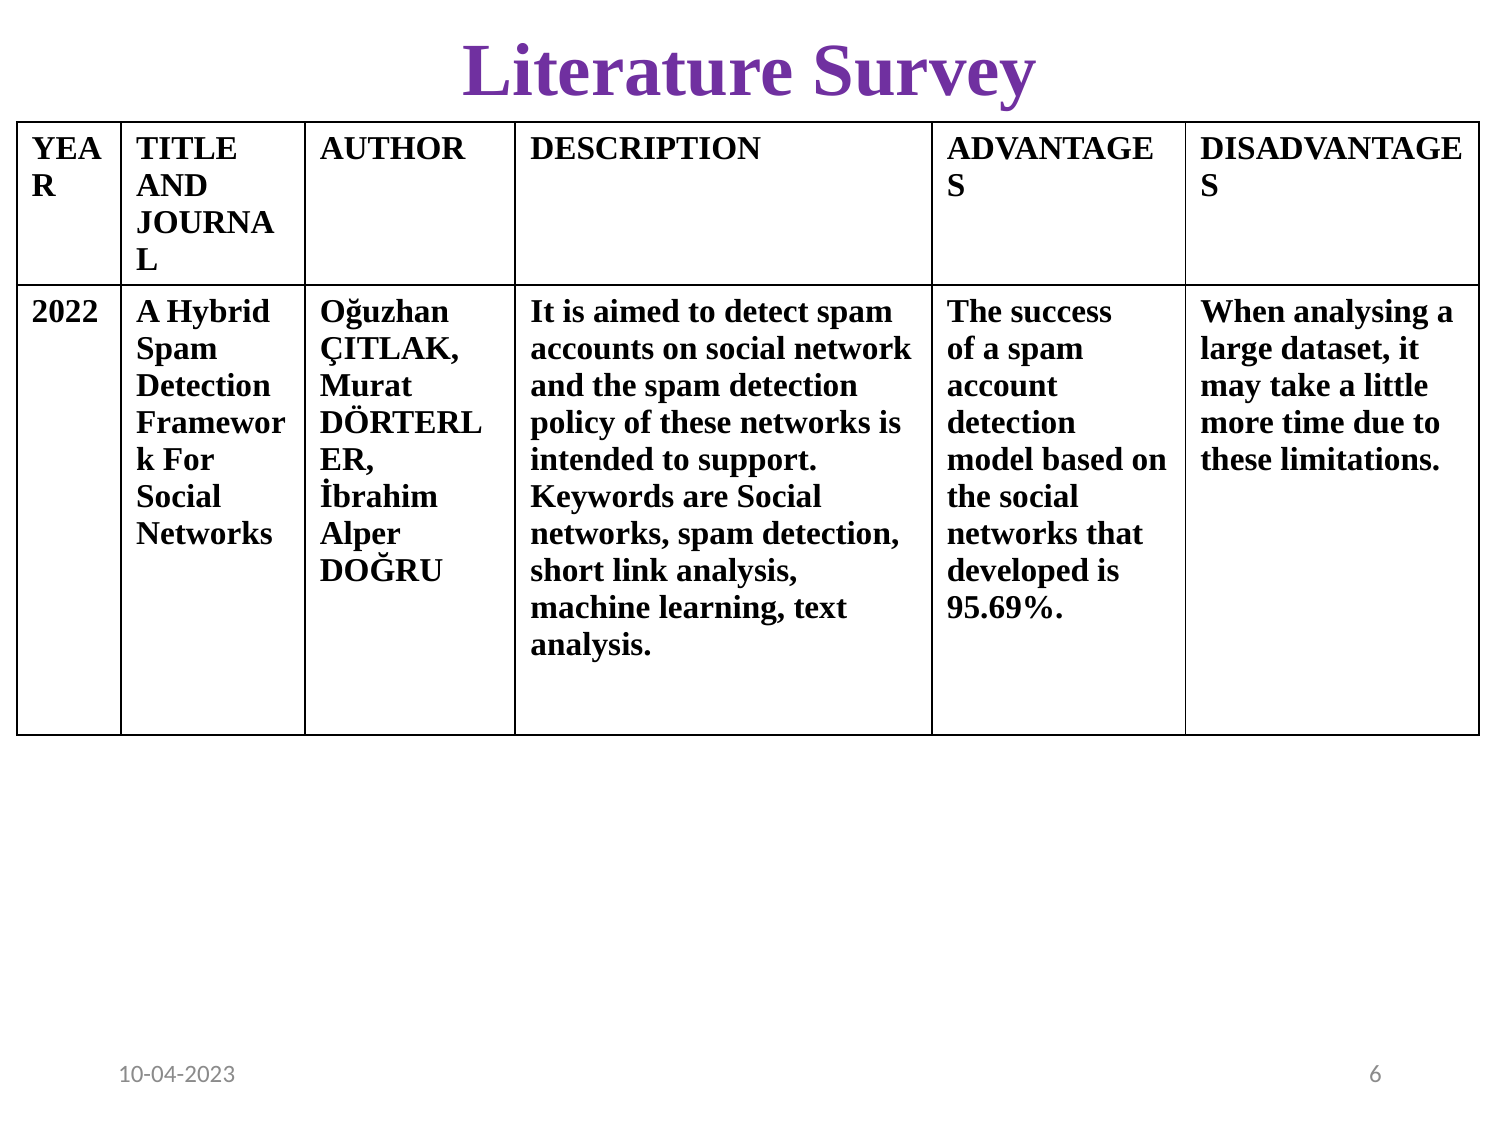

# Literature Survey
| YEAR | TITLE AND JOURNAL | AUTHOR | DESCRIPTION | ADVANTAGES | DISADVANTAGES |
| --- | --- | --- | --- | --- | --- |
| 2022 | A Hybrid Spam Detection Framework For Social Networks | Oğuzhan ÇITLAK, Murat DÖRTERLER, İbrahim Alper DOĞRU | It is aimed to detect spam accounts on social network and the spam detection policy of these networks is intended to support. Keywords are Social networks, spam detection, short link analysis, machine learning, text analysis. | The success of a spam account detection model based on the social networks that developed is 95.69%. | When analysing a large dataset, it may take a little more time due to these limitations. |
10-04-2023
6